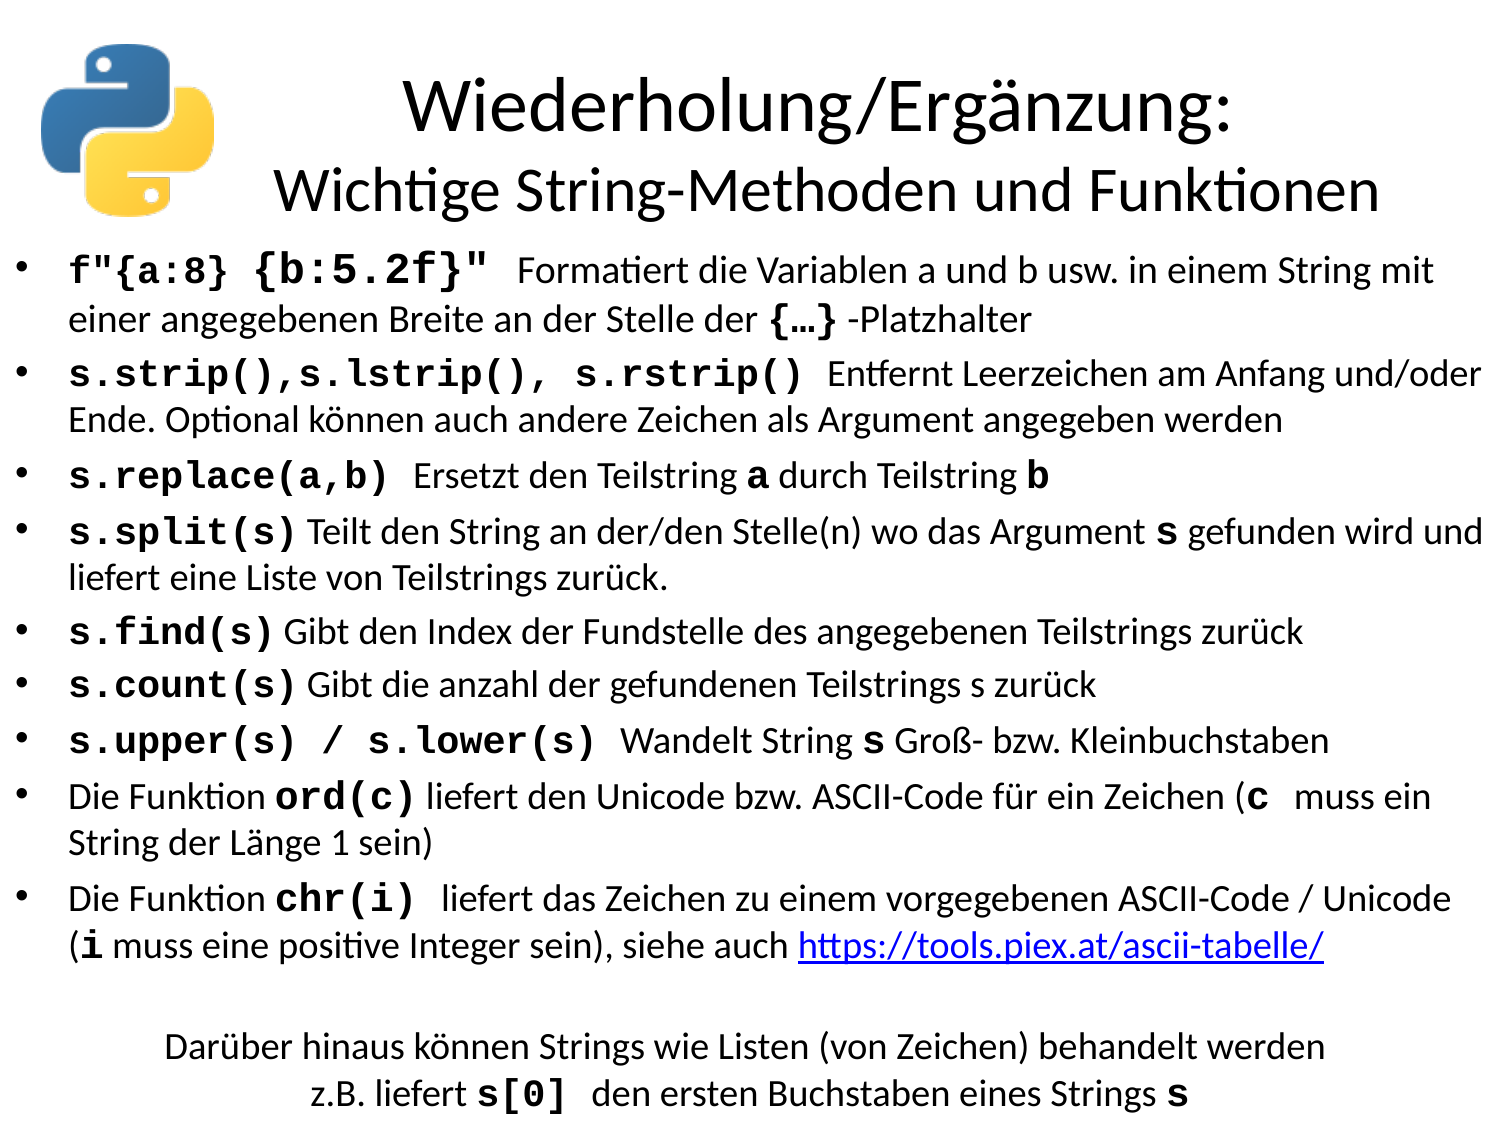

# Wiederholung/Ergänzung: Wichtige String-Methoden und Funktionen
f"{a:8} {b:5.2f}" Formatiert die Variablen a und b usw. in einem String mit einer angegebenen Breite an der Stelle der {…} -Platzhalter
s.strip(),s.lstrip(), s.rstrip() Entfernt Leerzeichen am Anfang und/oder Ende. Optional können auch andere Zeichen als Argument angegeben werden
s.replace(a,b) Ersetzt den Teilstring a durch Teilstring b
s.split(s) Teilt den String an der/den Stelle(n) wo das Argument s gefunden wird und liefert eine Liste von Teilstrings zurück.
s.find(s) Gibt den Index der Fundstelle des angegebenen Teilstrings zurück
s.count(s) Gibt die anzahl der gefundenen Teilstrings s zurück
s.upper(s) / s.lower(s) Wandelt String s Groß- bzw. Kleinbuchstaben
Die Funktion ord(c) liefert den Unicode bzw. ASCII-Code für ein Zeichen (c muss ein String der Länge 1 sein)
Die Funktion chr(i) liefert das Zeichen zu einem vorgegebenen ASCII-Code / Unicode (i muss eine positive Integer sein), siehe auch https://tools.piex.at/ascii-tabelle/
Darüber hinaus können Strings wie Listen (von Zeichen) behandelt werden
z.B. liefert s[0] den ersten Buchstaben eines Strings s